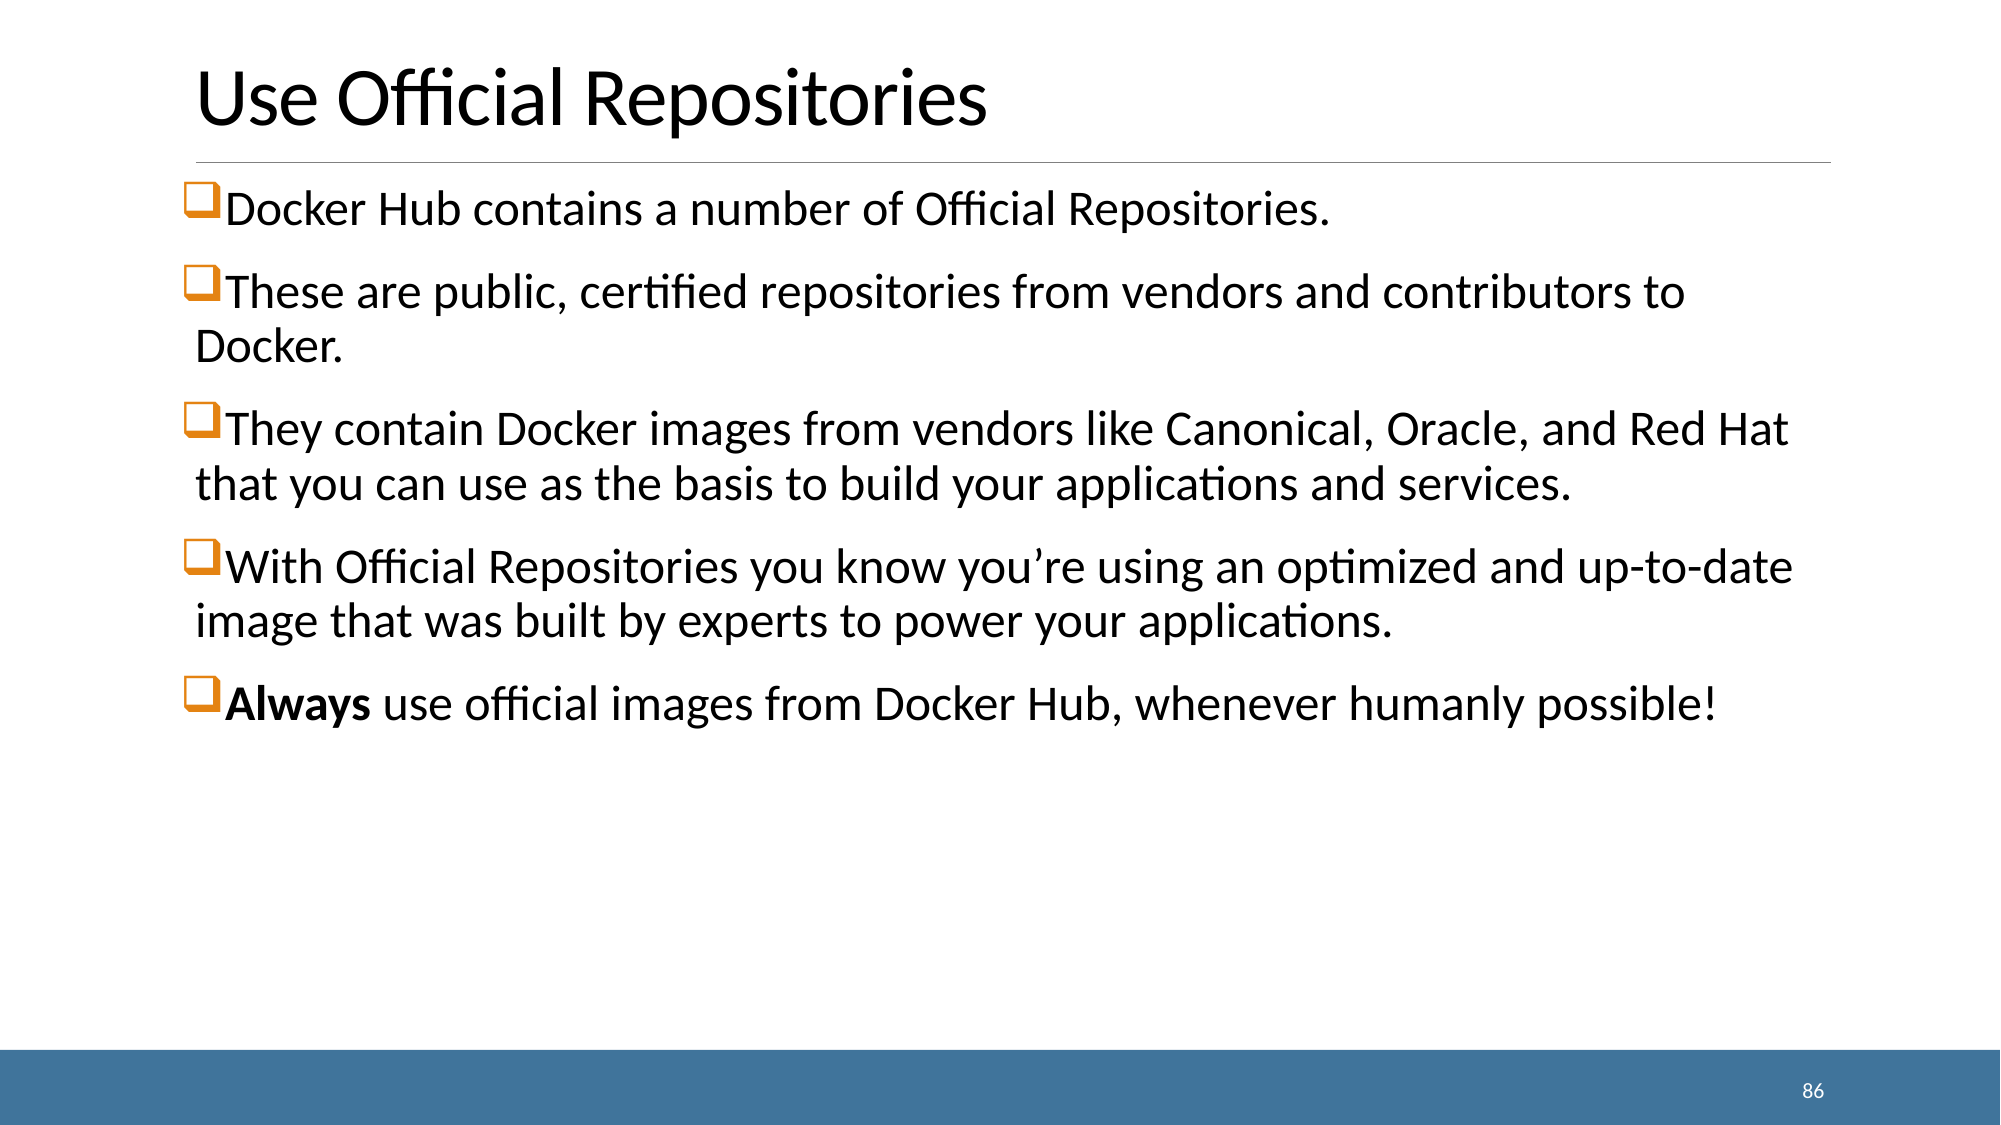

# Use Official Repositories
Docker Hub contains a number of Official Repositories.
These are public, certified repositories from vendors and contributors to Docker.
They contain Docker images from vendors like Canonical, Oracle, and Red Hat that you can use as the basis to build your applications and services.
With Official Repositories you know you’re using an optimized and up-to-date image that was built by experts to power your applications.
Always use official images from Docker Hub, whenever humanly possible!

86